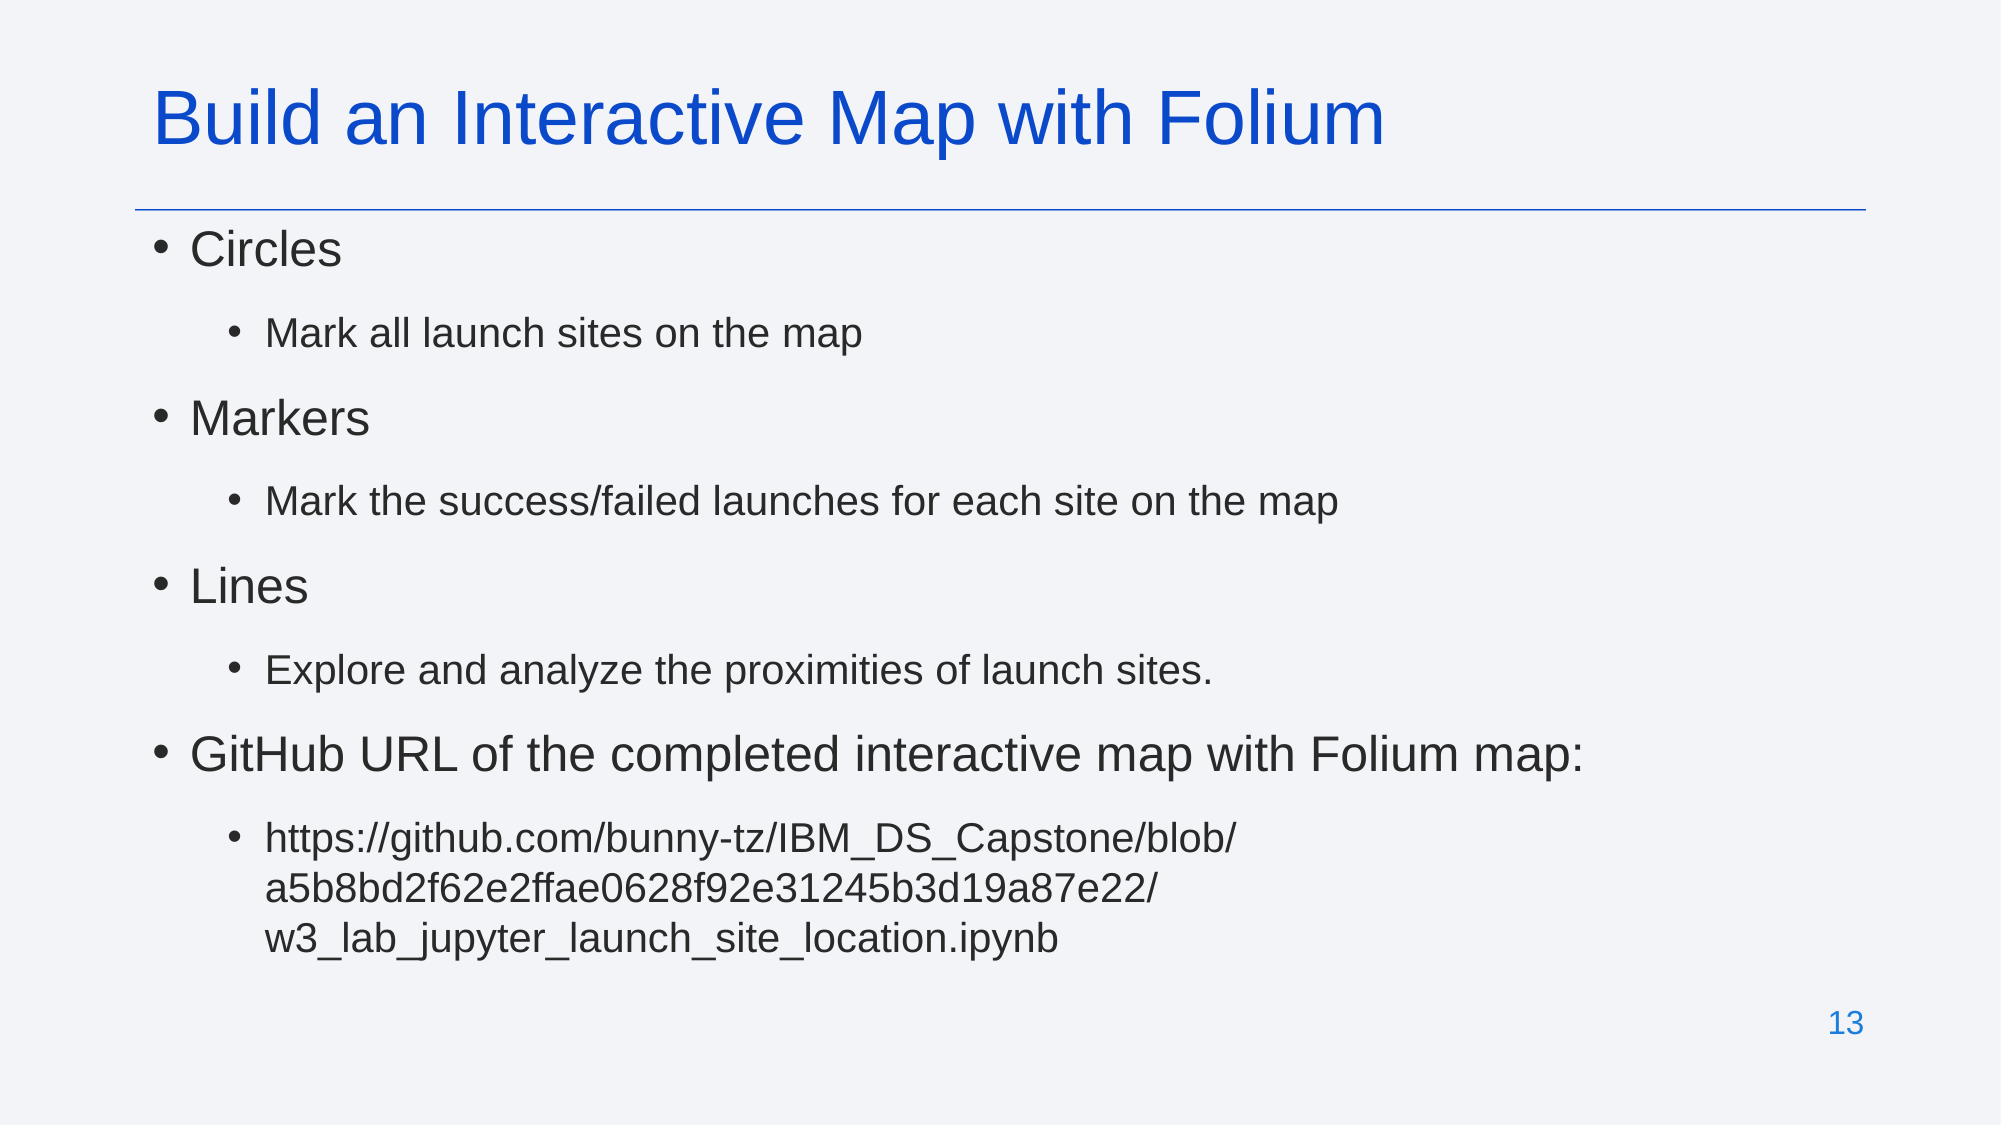

# Build an Interactive Map with Folium

Circles
Mark all launch sites on the map
Markers
Mark the success/failed launches for each site on the map
Lines
Explore and analyze the proximities of launch sites.
GitHub URL of the completed interactive map with Folium map:
https://github.com/bunny-tz/IBM_DS_Capstone/blob/a5b8bd2f62e2ffae0628f92e31245b3d19a87e22/w3_lab_jupyter_launch_site_location.ipynb
13